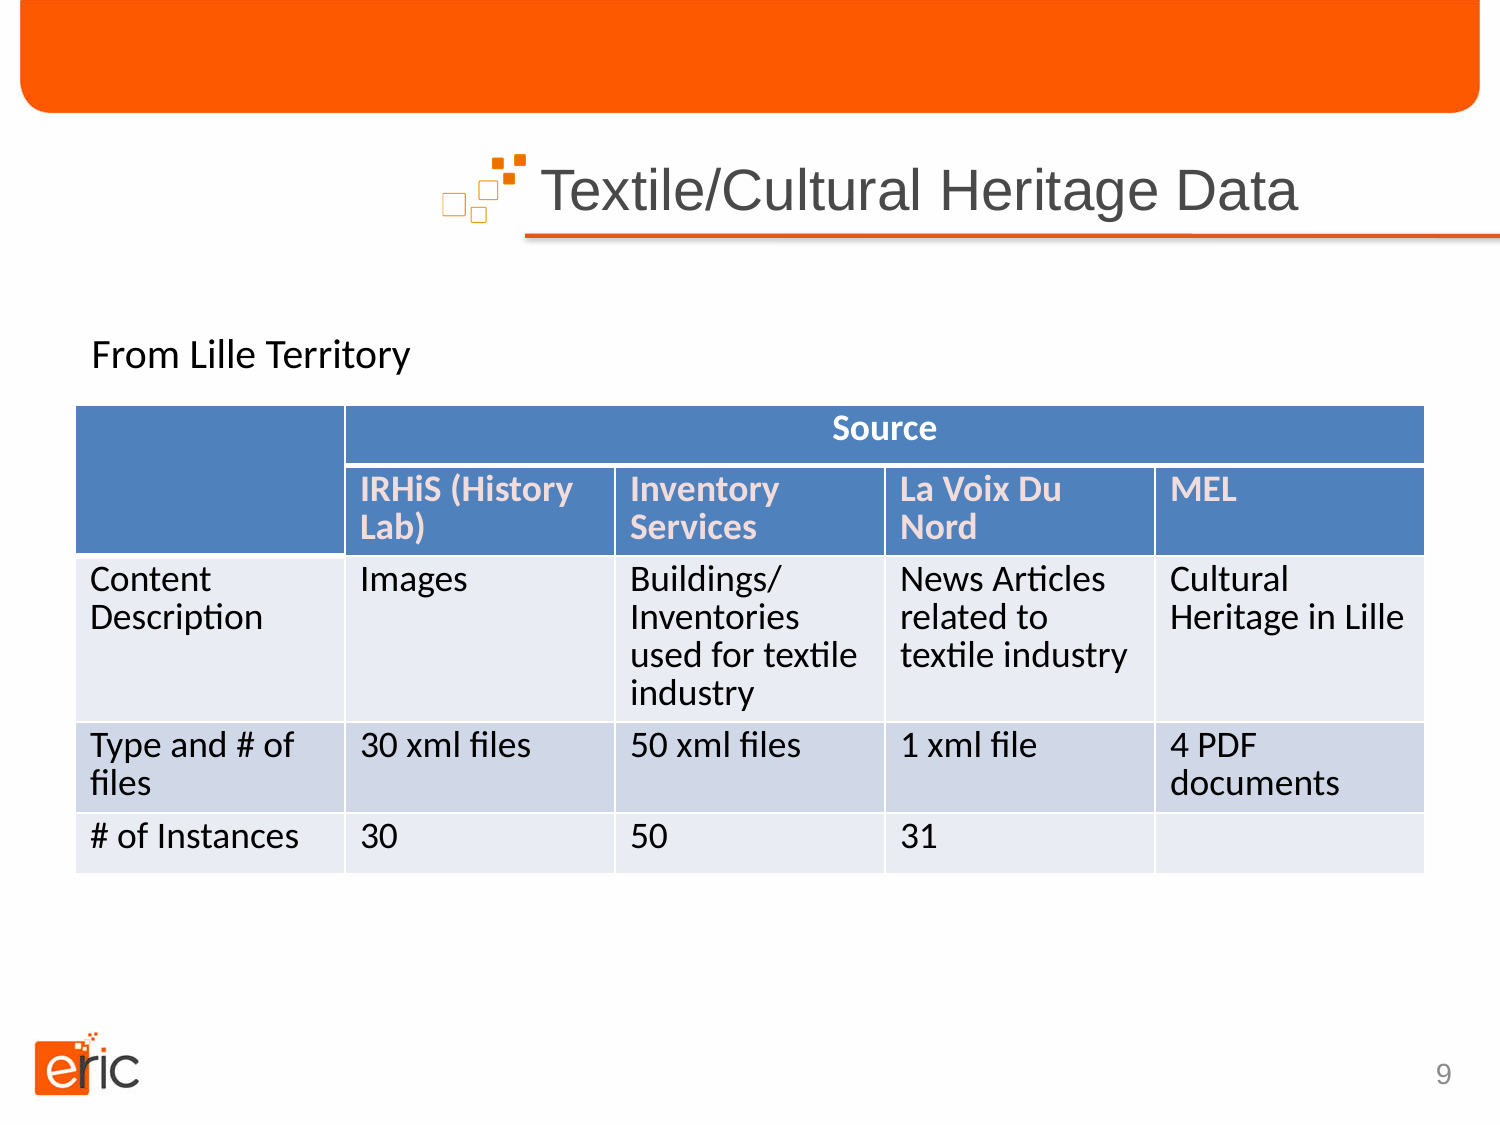

# Textile/Cultural Heritage Data
From Lille Territory
|  | Source |  |  |  |
| --- | --- | --- | --- | --- |
|  | IRHiS (History Lab) | Inventory Services | La Voix Du Nord | MEL |
| Content Description | Images | Buildings/Inventories used for textile industry | News Articles related to textile industry | Cultural Heritage in Lille |
| Type and # of files | 30 xml files | 50 xml files | 1 xml file | 4 PDF documents |
| # of Instances | 30 | 50 | 31 |  |
9